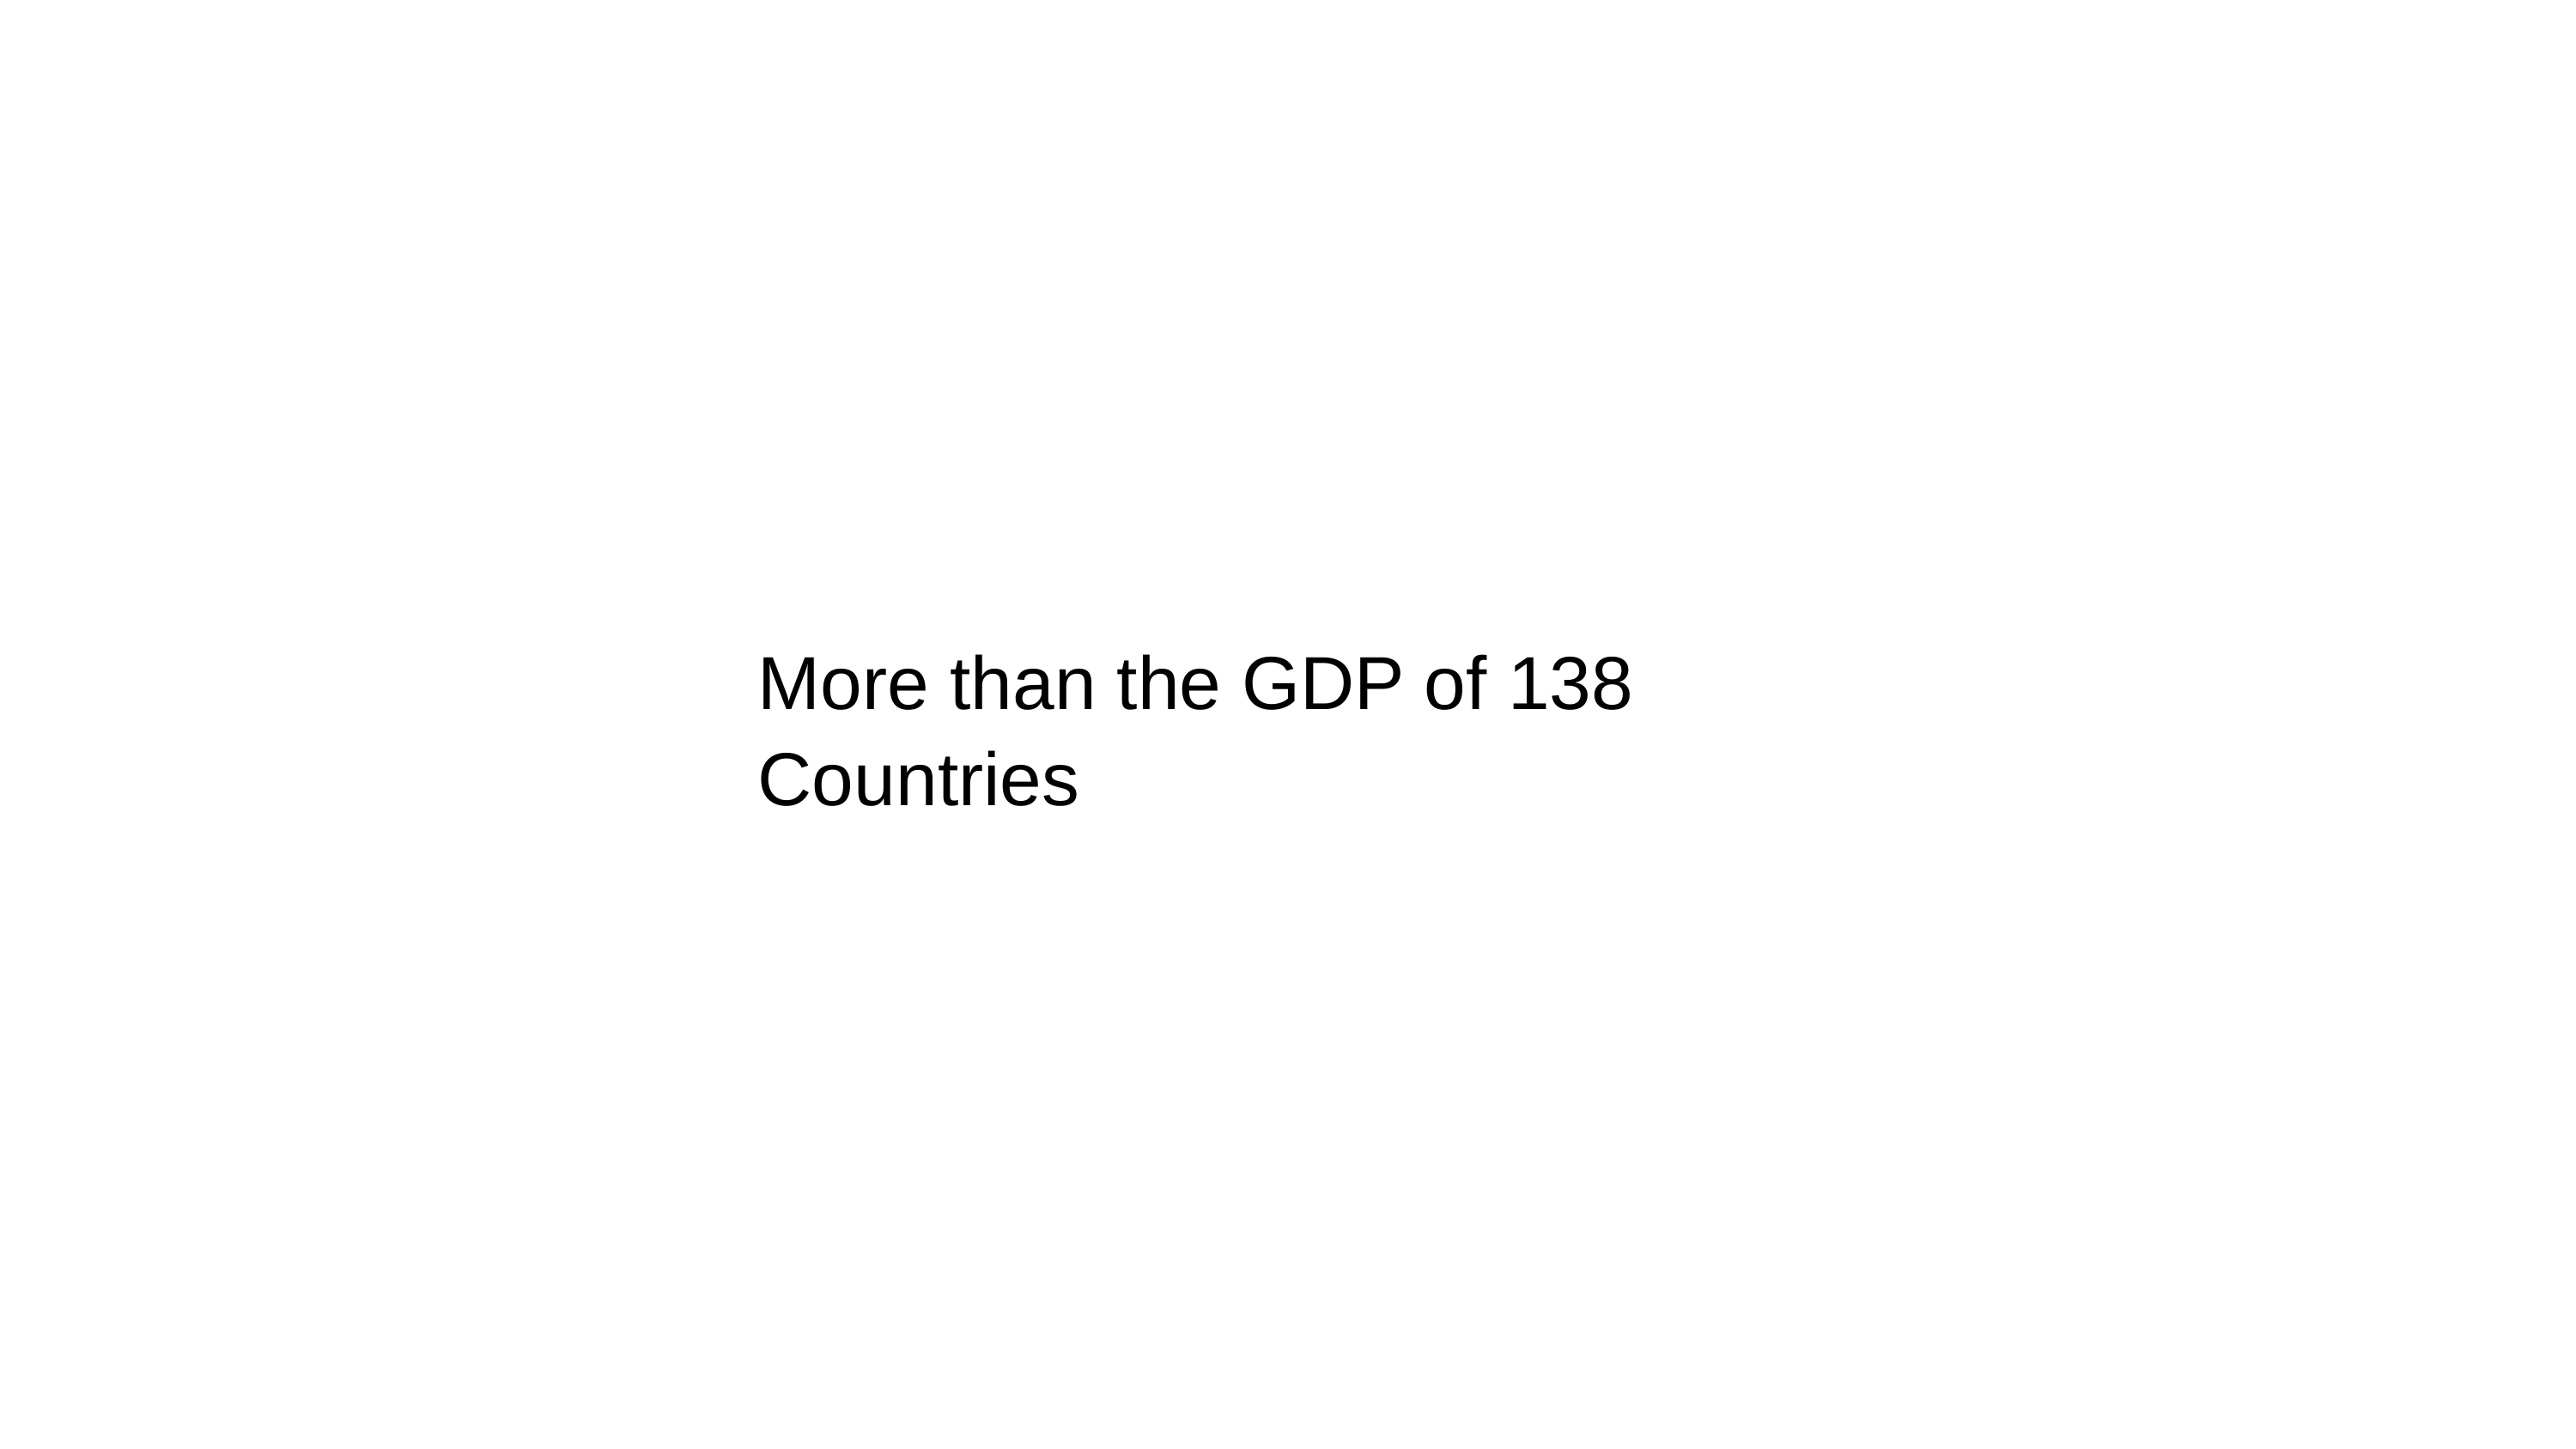

More than the GDP of 138 Countries